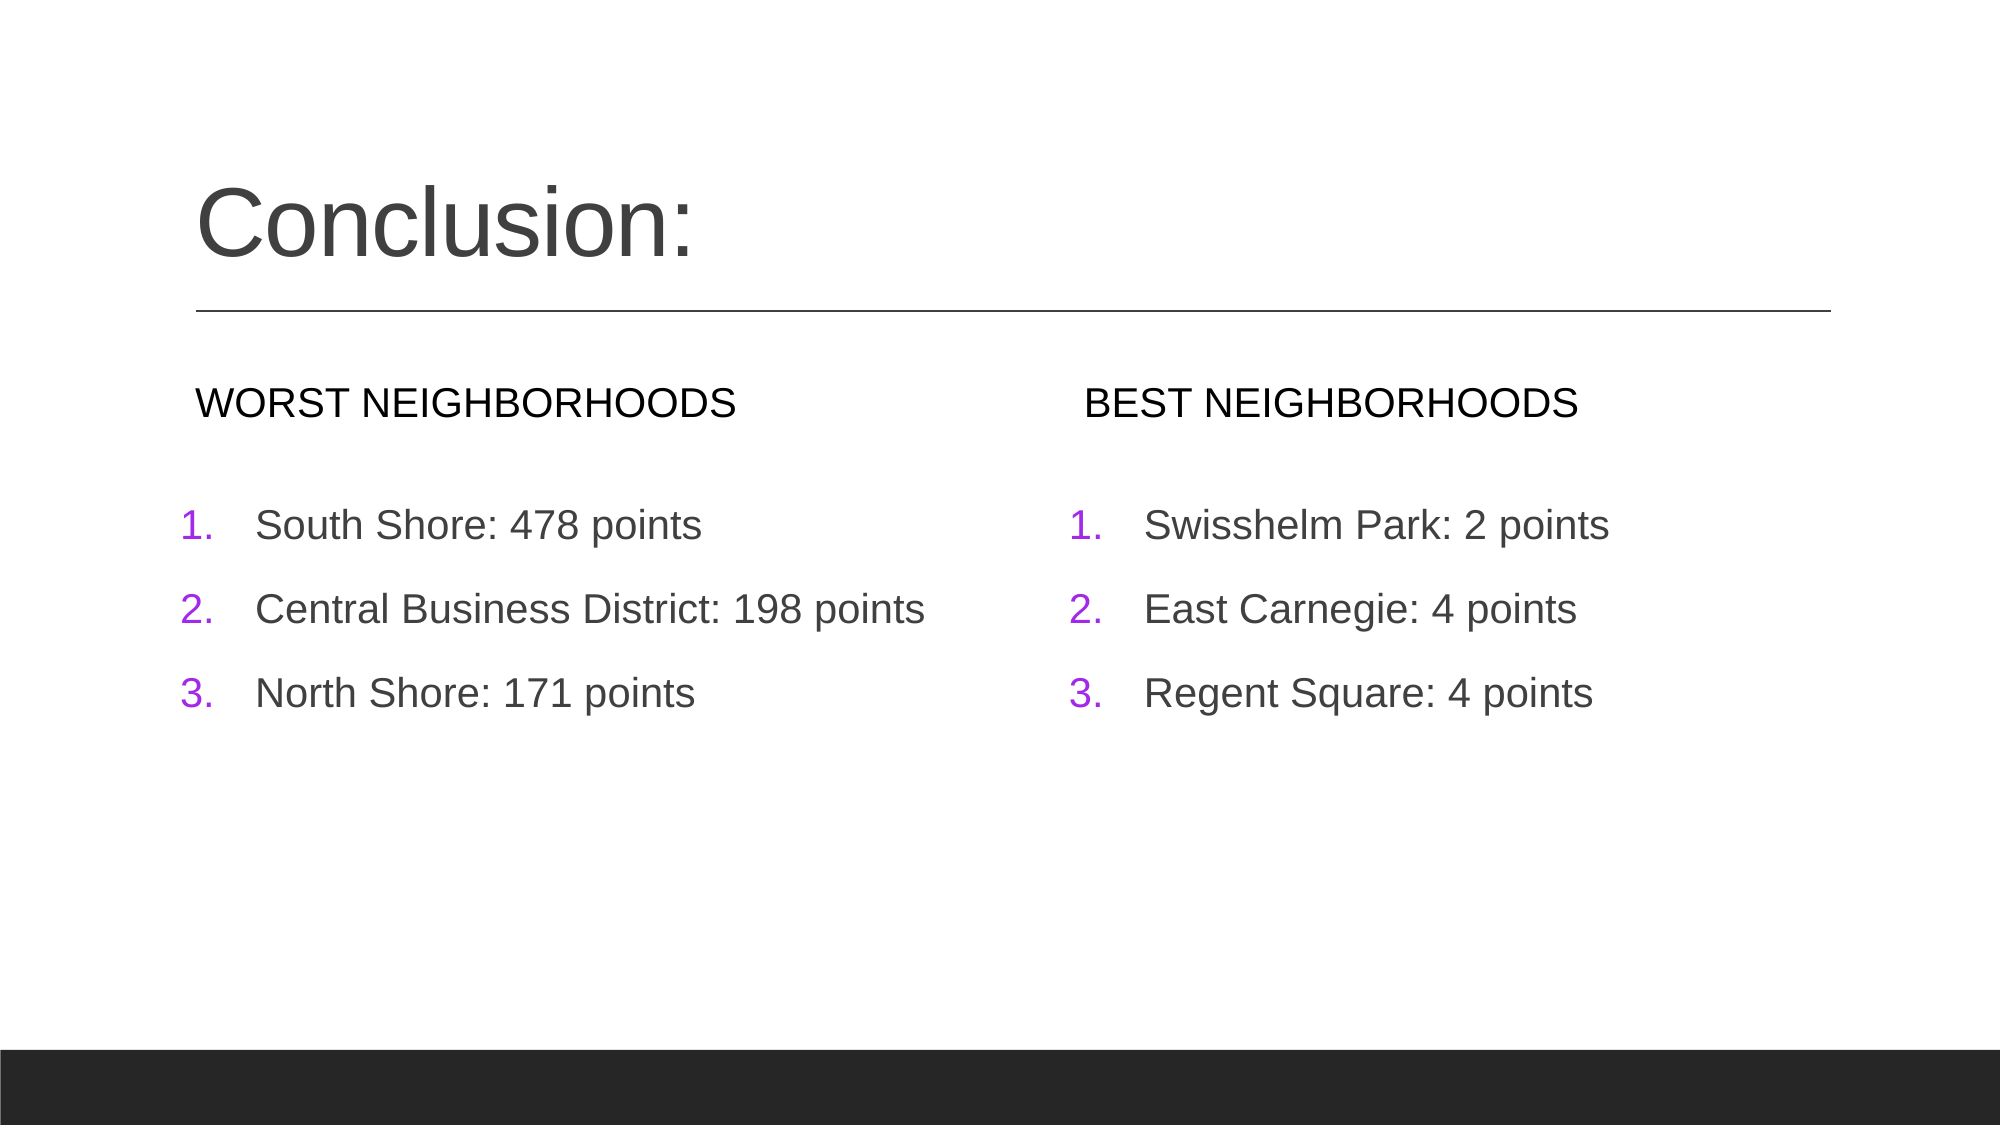

# Conclusion:
Worst Neighborhoods
Best Neighborhoods
Swisshelm Park: 2 points
East Carnegie: 4 points
Regent Square: 4 points
South Shore: 478 points
Central Business District: 198 points
North Shore: 171 points